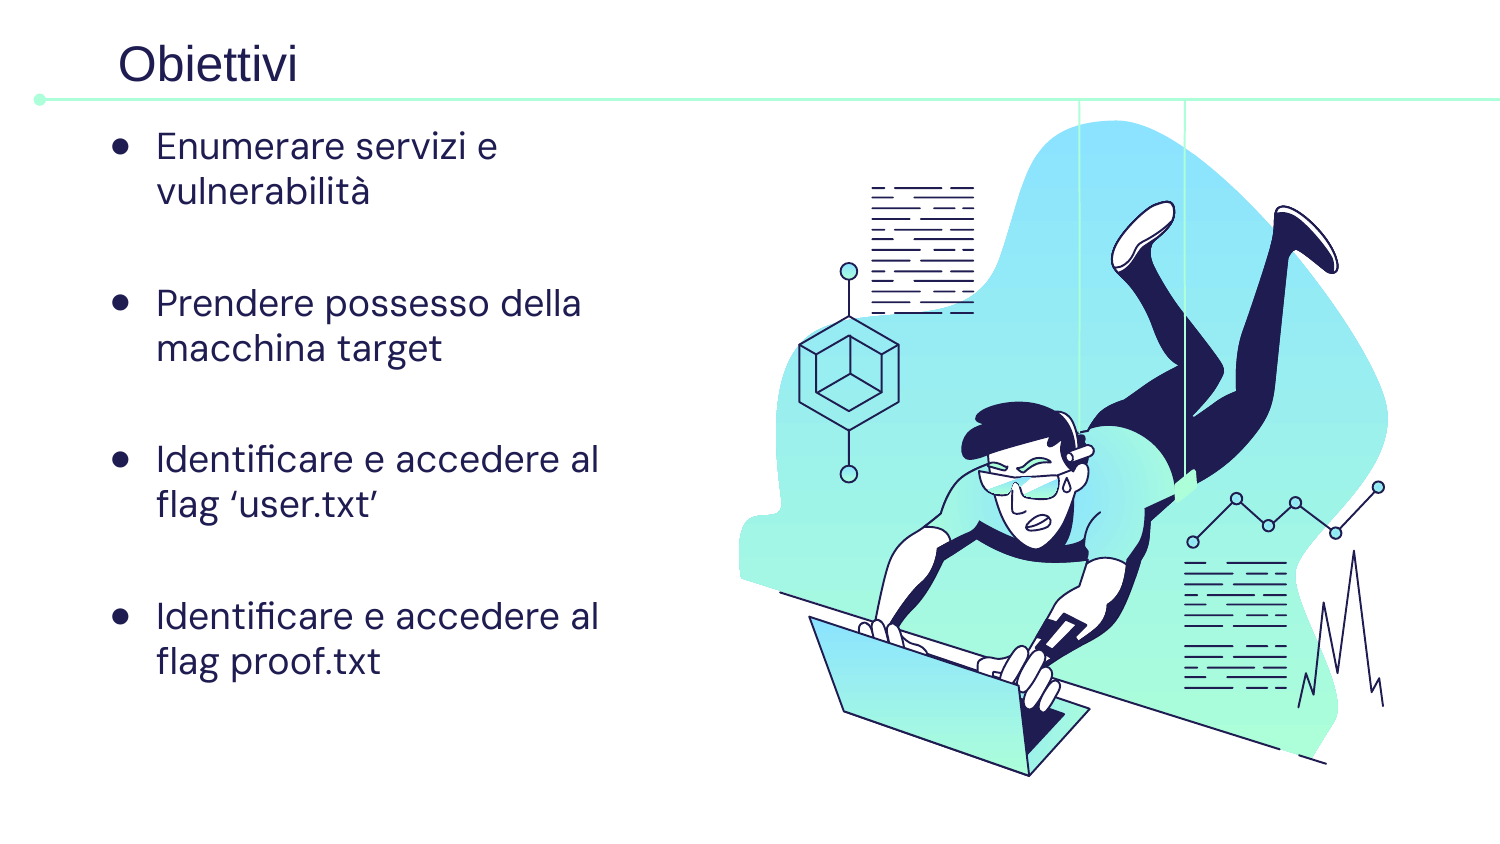

# Obiettivi

Enumerare servizi e vulnerabilità
Prendere possesso della macchina target
Identificare e accedere al flag ‘user.txt’
Identificare e accedere al flag proof.txt